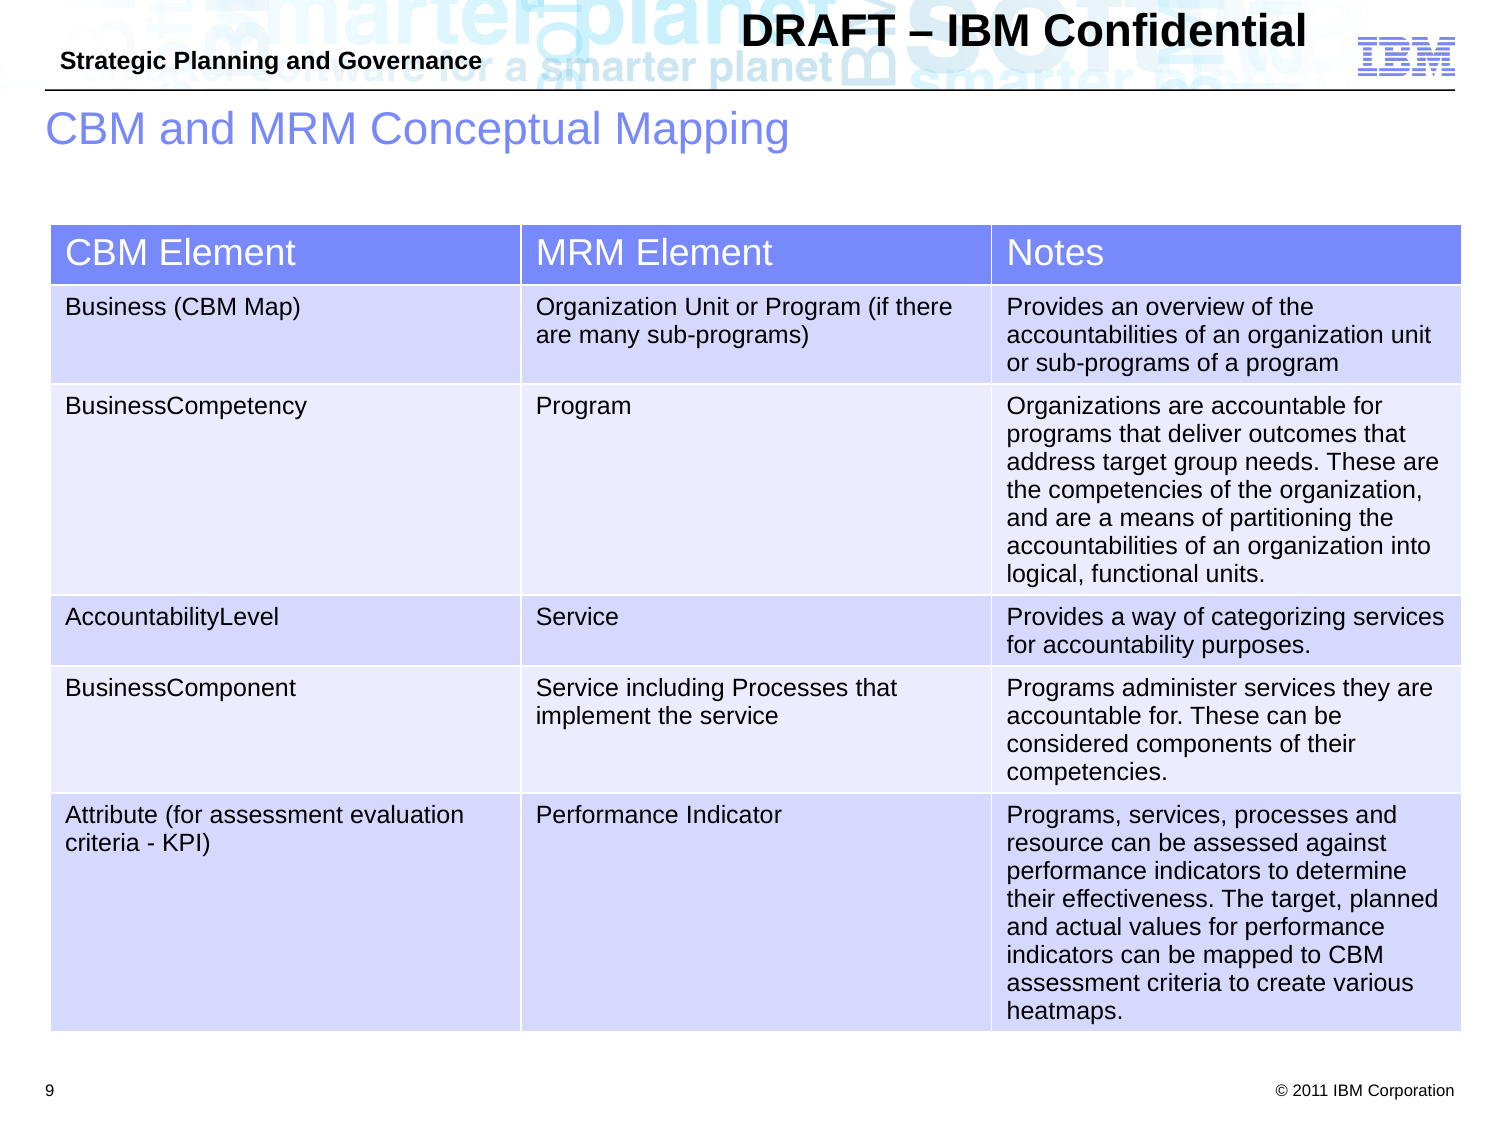

# CBM and MRM Conceptual Mapping
| CBM Element | MRM Element | Notes |
| --- | --- | --- |
| Business (CBM Map) | Organization Unit or Program (if there are many sub-programs) | Provides an overview of the accountabilities of an organization unit or sub-programs of a program |
| BusinessCompetency | Program | Organizations are accountable for programs that deliver outcomes that address target group needs. These are the competencies of the organization, and are a means of partitioning the accountabilities of an organization into logical, functional units. |
| AccountabilityLevel | Service | Provides a way of categorizing services for accountability purposes. |
| BusinessComponent | Service including Processes that implement the service | Programs administer services they are accountable for. These can be considered components of their competencies. |
| Attribute (for assessment evaluation criteria - KPI) | Performance Indicator | Programs, services, processes and resource can be assessed against performance indicators to determine their effectiveness. The target, planned and actual values for performance indicators can be mapped to CBM assessment criteria to create various heatmaps. |
9